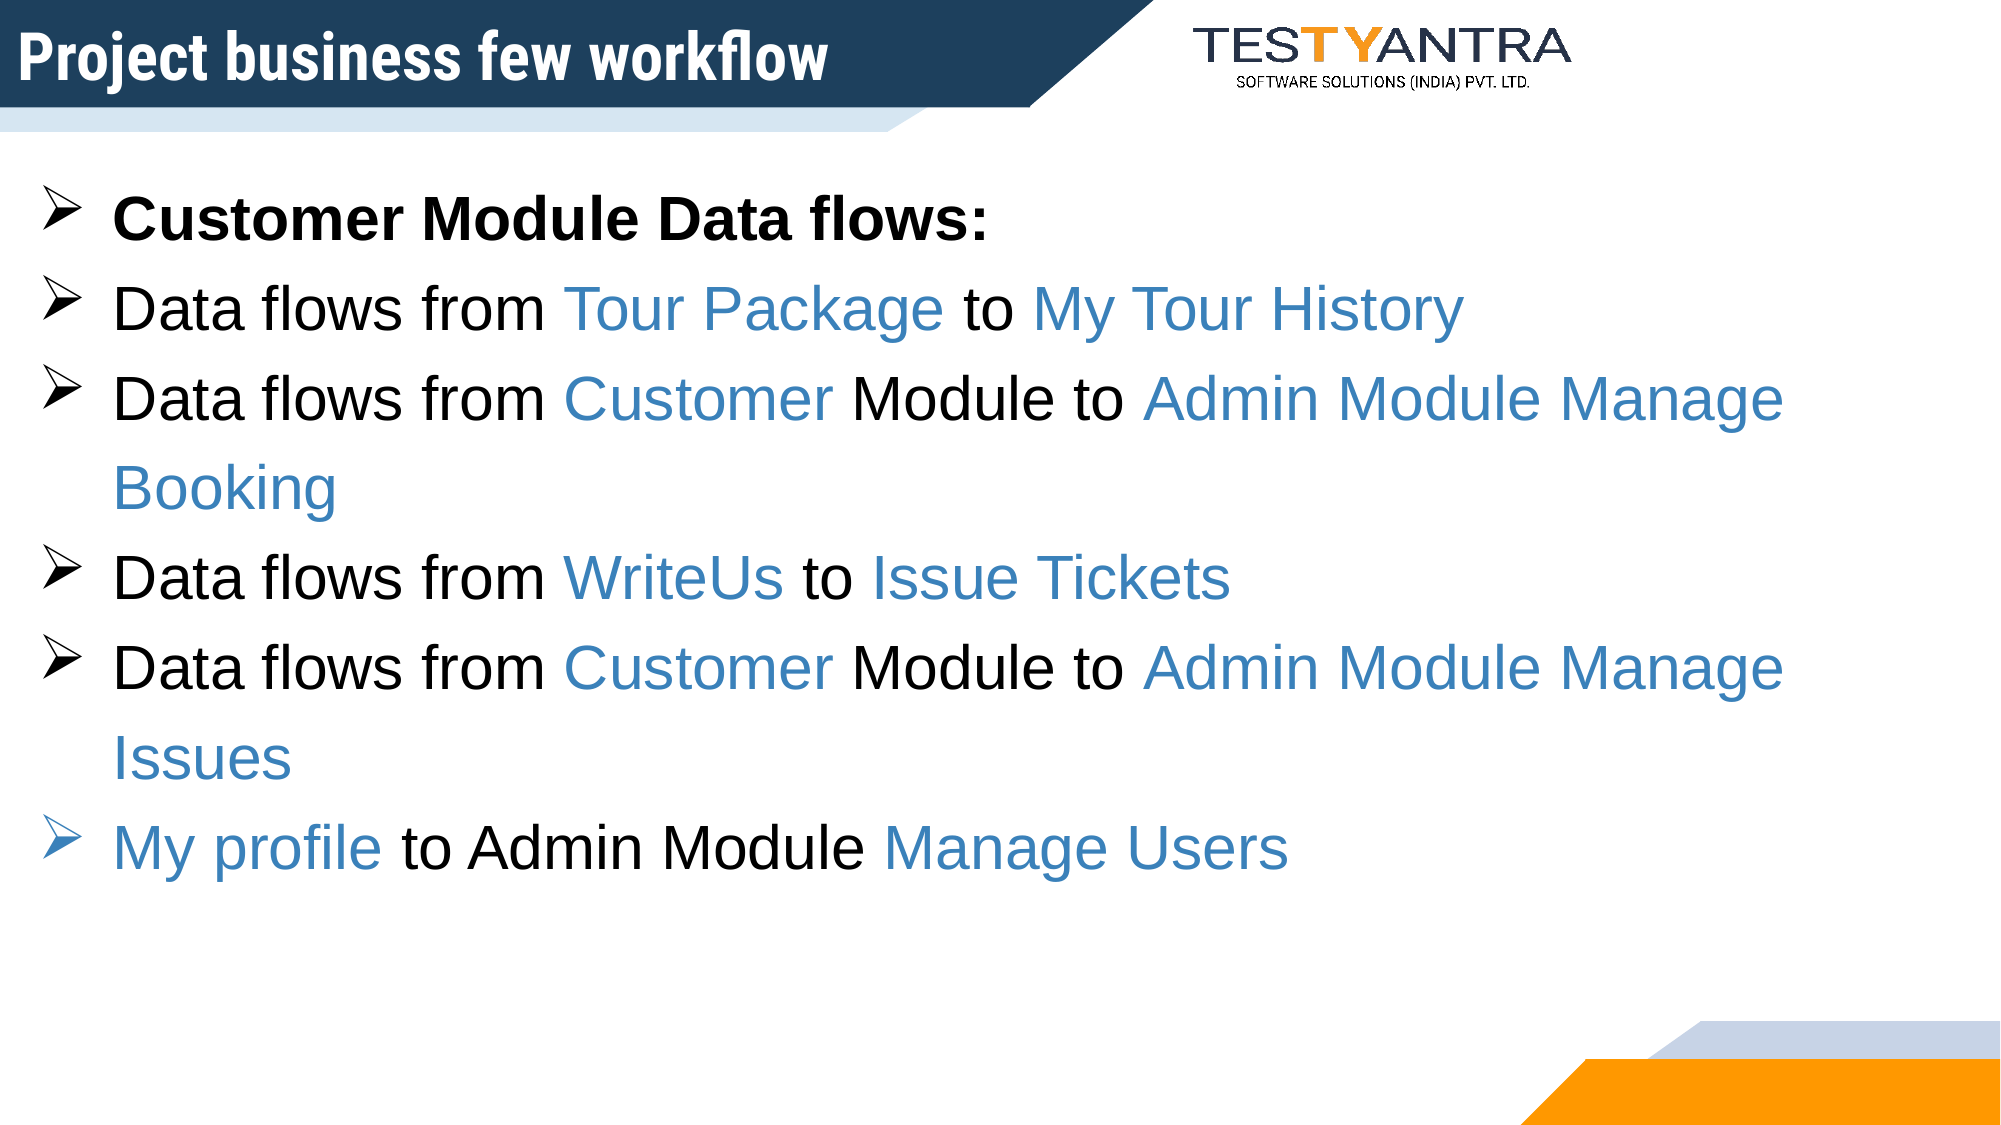

# Project business few workflow

Customer Module Data flows:
Data flows from Tour Package to My Tour History
Data flows from Customer Module to Admin Module Manage Booking
Data flows from WriteUs to Issue Tickets
Data flows from Customer Module to Admin Module Manage Issues
My profile to Admin Module Manage Users

20